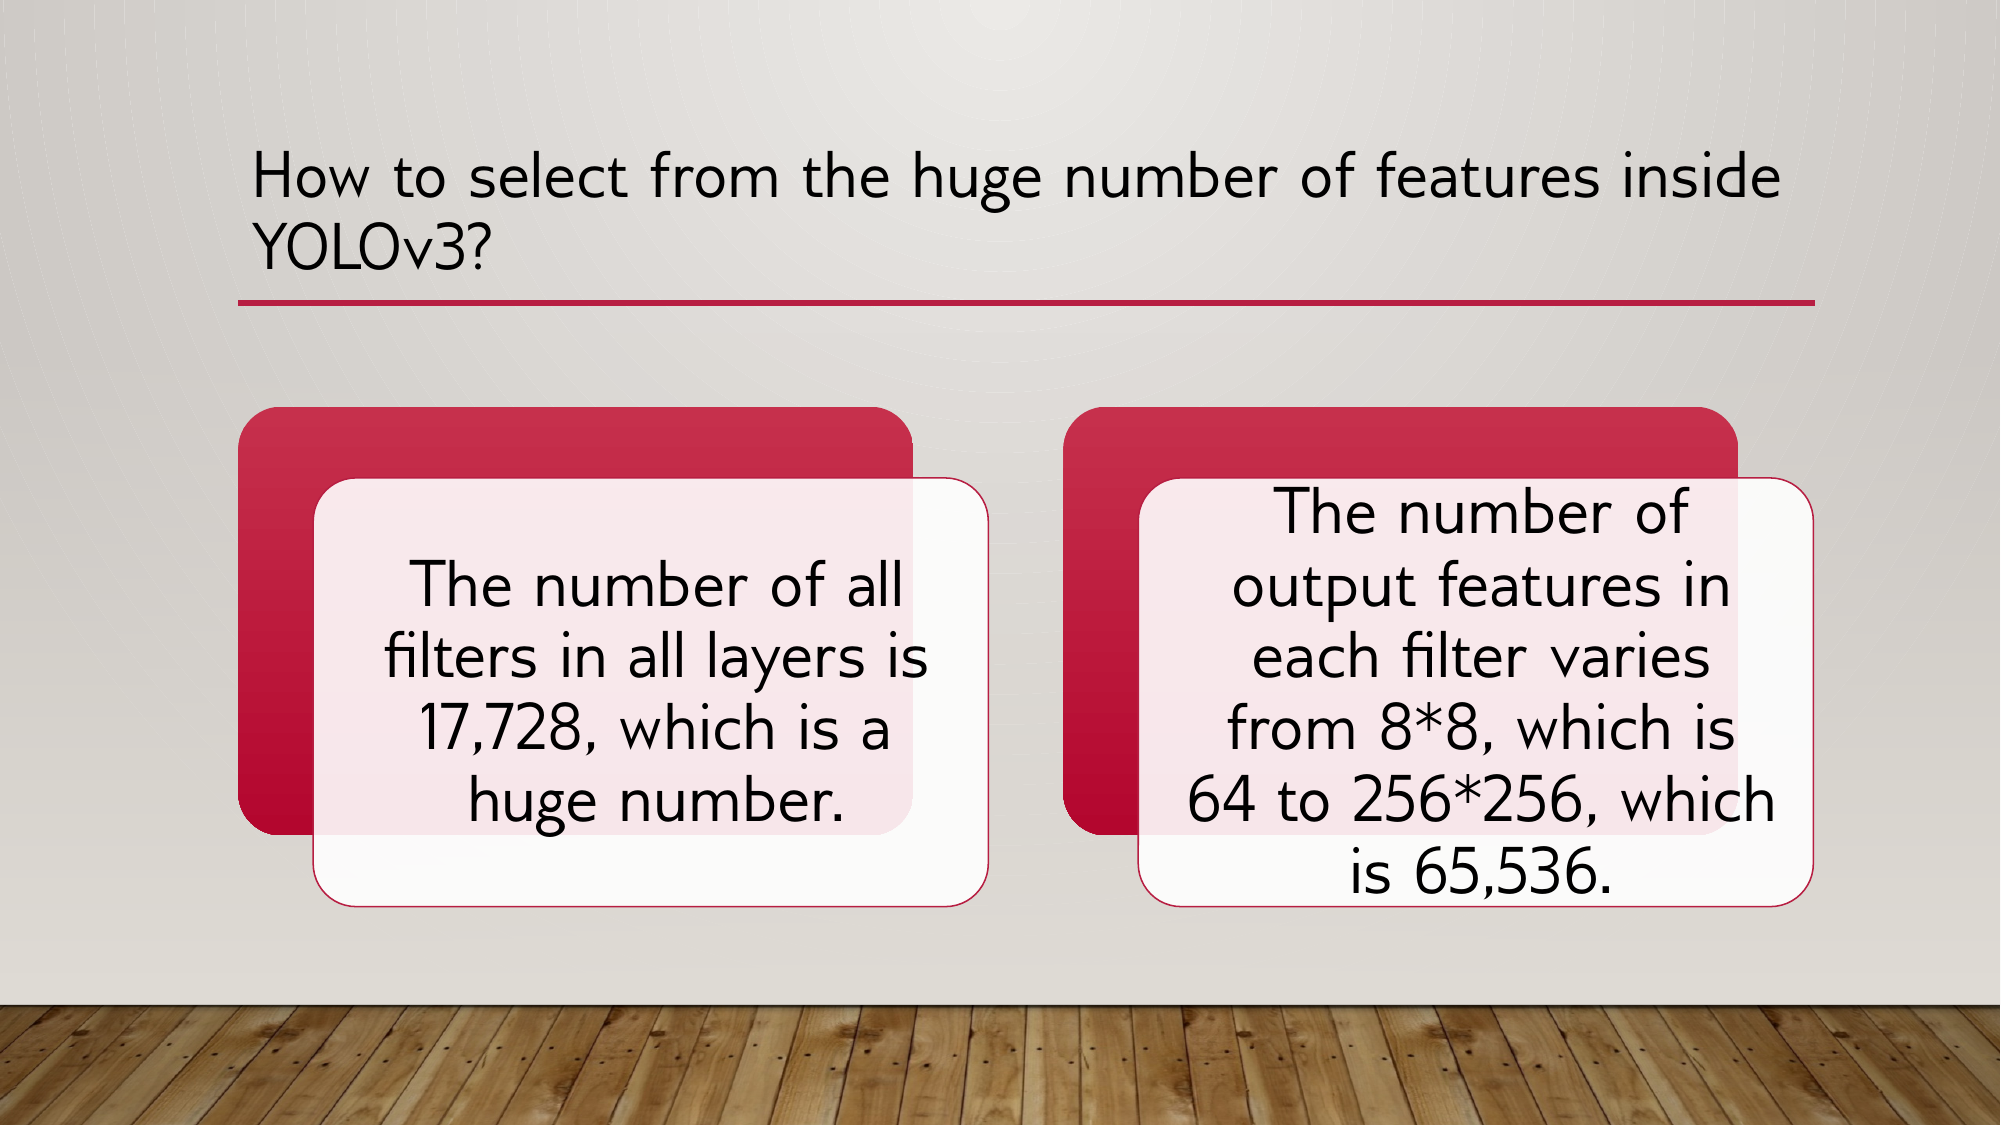

How to select from the huge number of features inside YOLOv3?
The number of all filters in all layers is 17,728, which is a huge number.
The number of output features in each filter varies from 8*8, which is 64 to 256*256, which is 65,536.